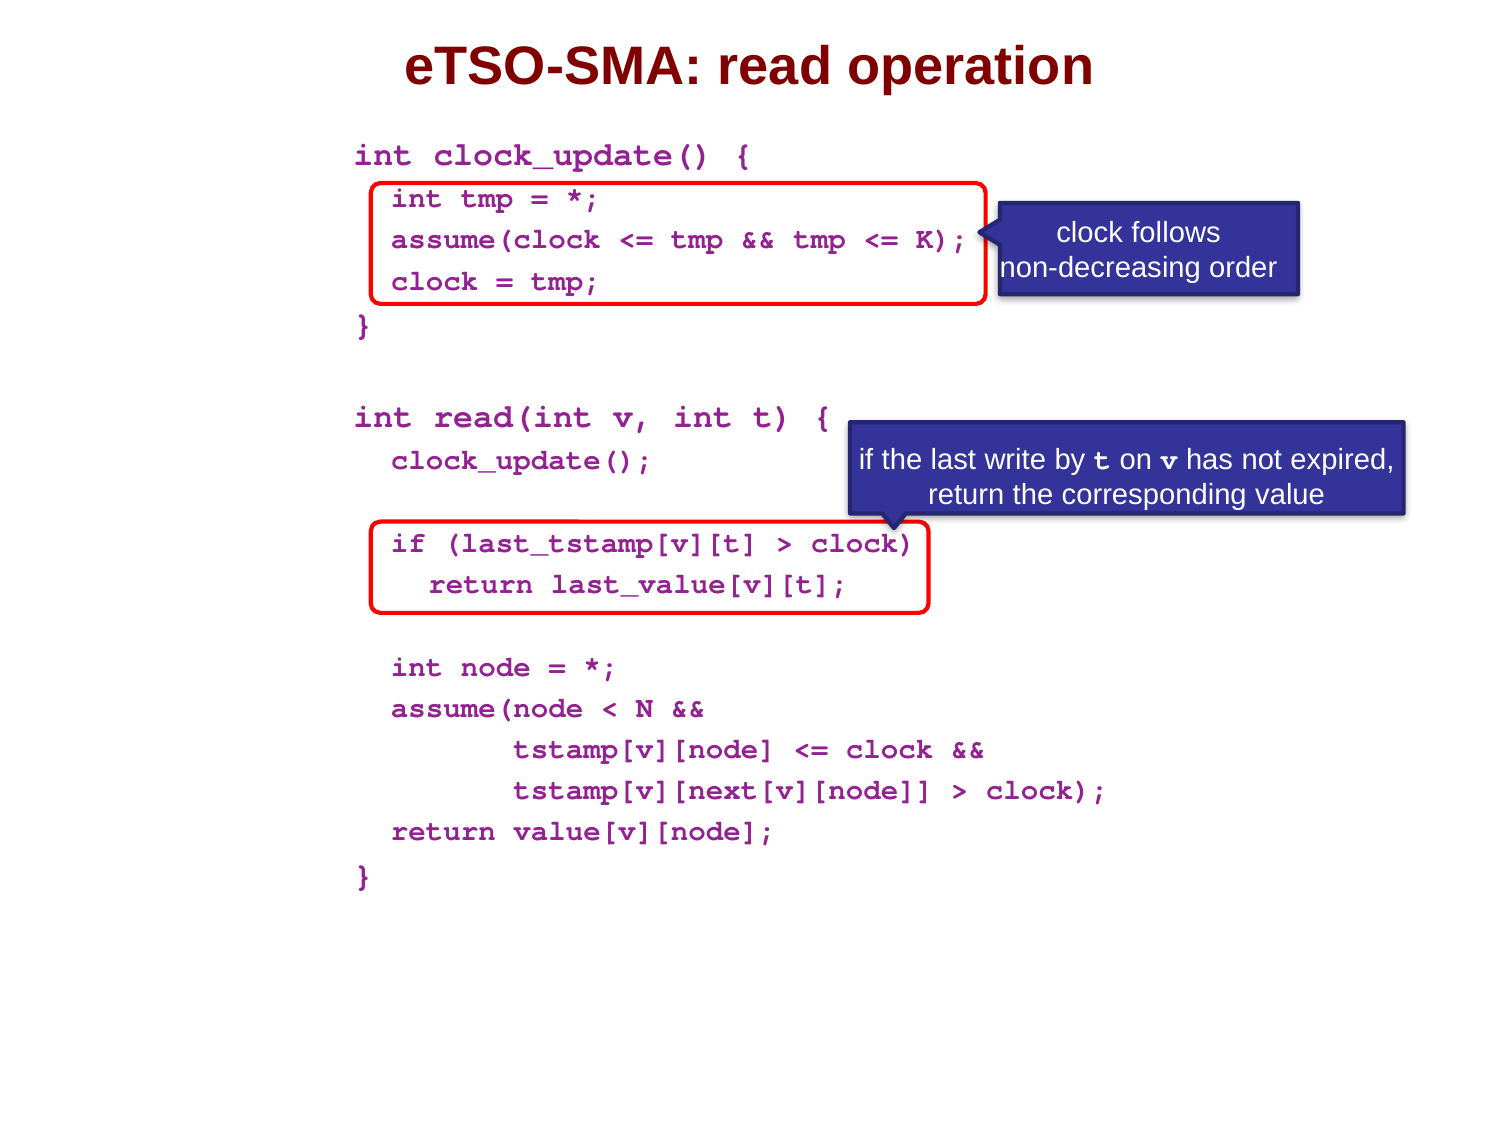

# eTSO-SMA: read operation
int clock_update() {
int tmp = *;
assume(clock <= tmp && tmp <= K);
clock = tmp;
}

int read(int v, int t) {
clock_update();

if (last_tstamp[v][t] > clock)
return last_value[v][t];

int node = *;
assume(node < N &&
       tstamp[v][node] <= clock &&
       tstamp[v][next[v][node]] > clock);
return value[v][node];
}

clock follows
non-decreasing order
if the last write by t on v has not expired,
return the corresponding value